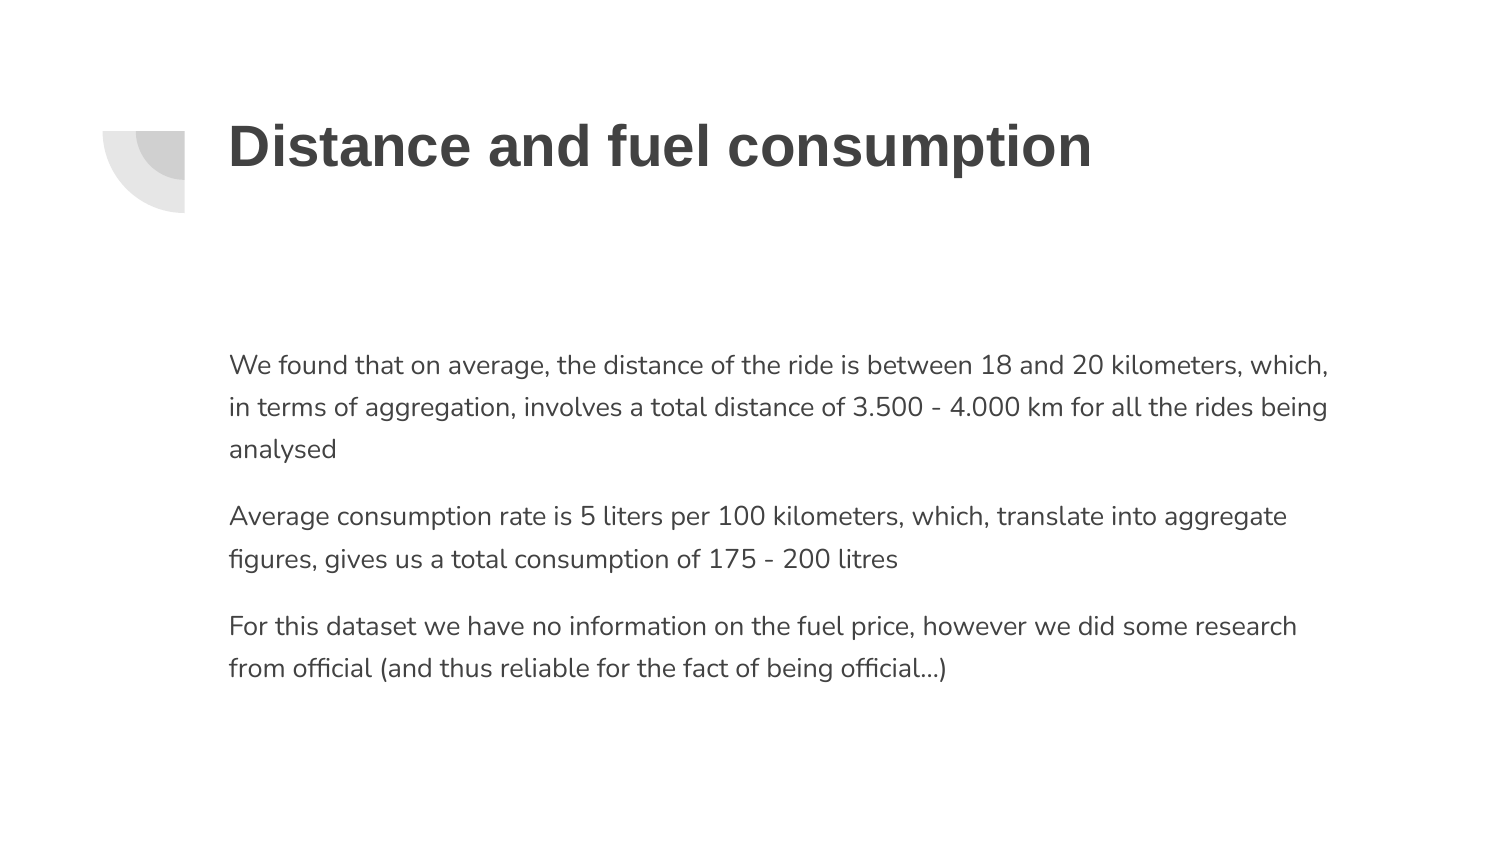

# Distance and fuel consumption
We found that on average, the distance of the ride is between 18 and 20 kilometers, which, in terms of aggregation, involves a total distance of 3.500 - 4.000 km for all the rides being analysed
Average consumption rate is 5 liters per 100 kilometers, which, translate into aggregate figures, gives us a total consumption of 175 - 200 litres
For this dataset we have no information on the fuel price, however we did some research from official (and thus reliable for the fact of being official…)